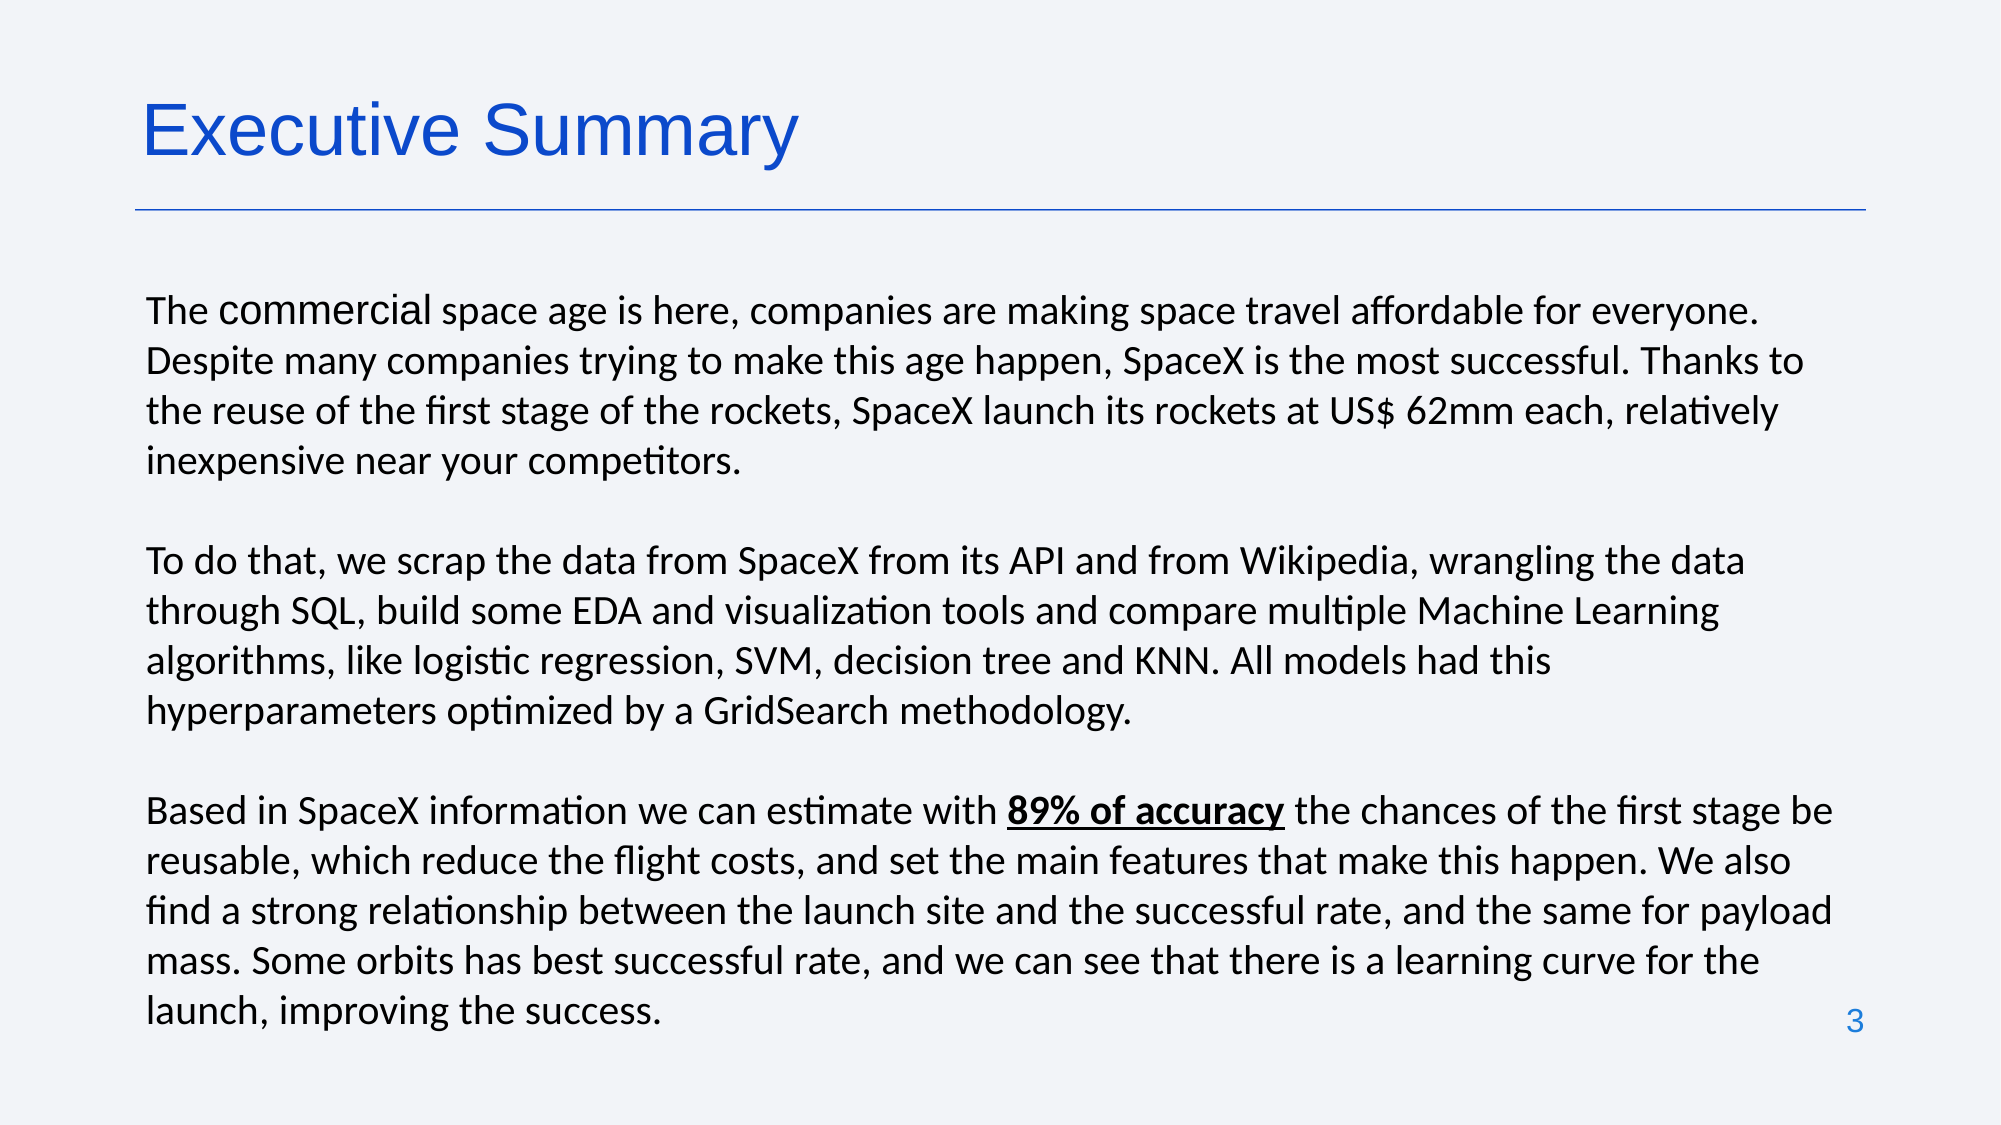

Executive Summary
The commercial space age is here, companies are making space travel affordable for everyone. Despite many companies trying to make this age happen, SpaceX is the most successful. Thanks to the reuse of the first stage of the rockets, SpaceX launch its rockets at US$ 62mm each, relatively inexpensive near your competitors.

To do that, we scrap the data from SpaceX from its API and from Wikipedia, wrangling the data through SQL, build some EDA and visualization tools and compare multiple Machine Learning algorithms, like logistic regression, SVM, decision tree and KNN. All models had this hyperparameters optimized by a GridSearch methodology.

Based in SpaceX information we can estimate with 89% of accuracy the chances of the first stage be reusable, which reduce the flight costs, and set the main features that make this happen. We also find a strong relationship between the launch site and the successful rate, and the same for payload mass. Some orbits has best successful rate, and we can see that there is a learning curve for the launch, improving the success.
3